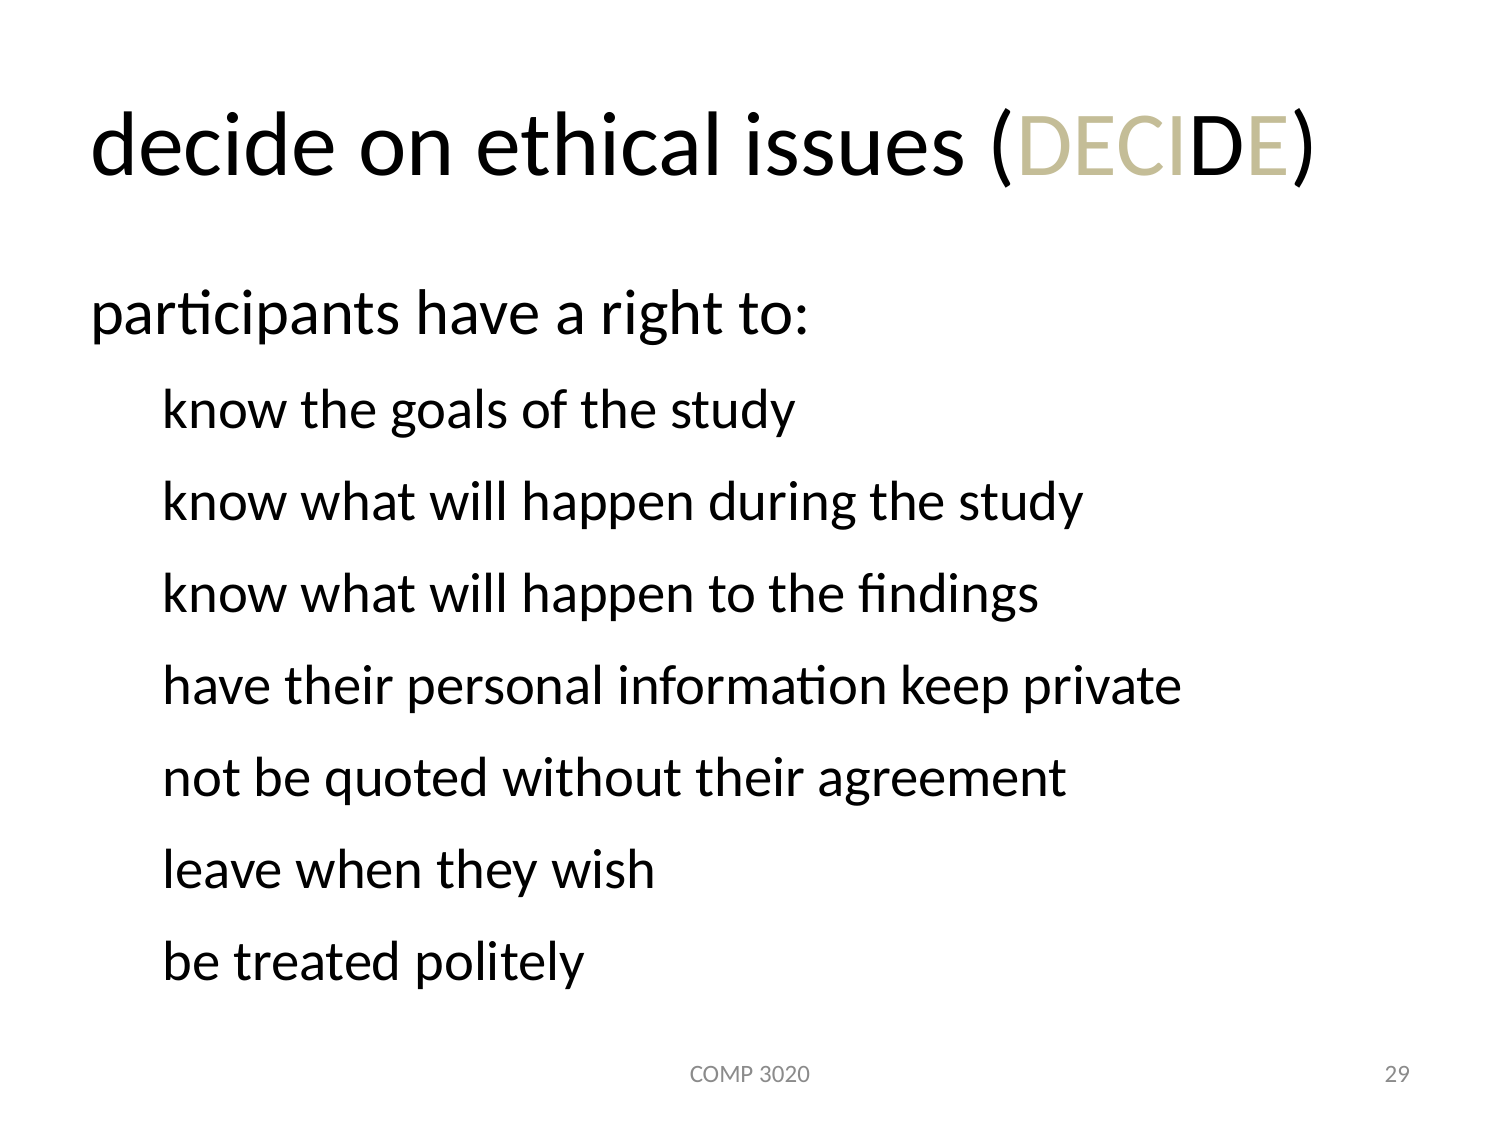

# decide on ethical issues (DECIDE)
participants have a right to:
know the goals of the study
know what will happen during the study
know what will happen to the findings
have their personal information keep private
not be quoted without their agreement
leave when they wish
be treated politely
COMP 3020
29